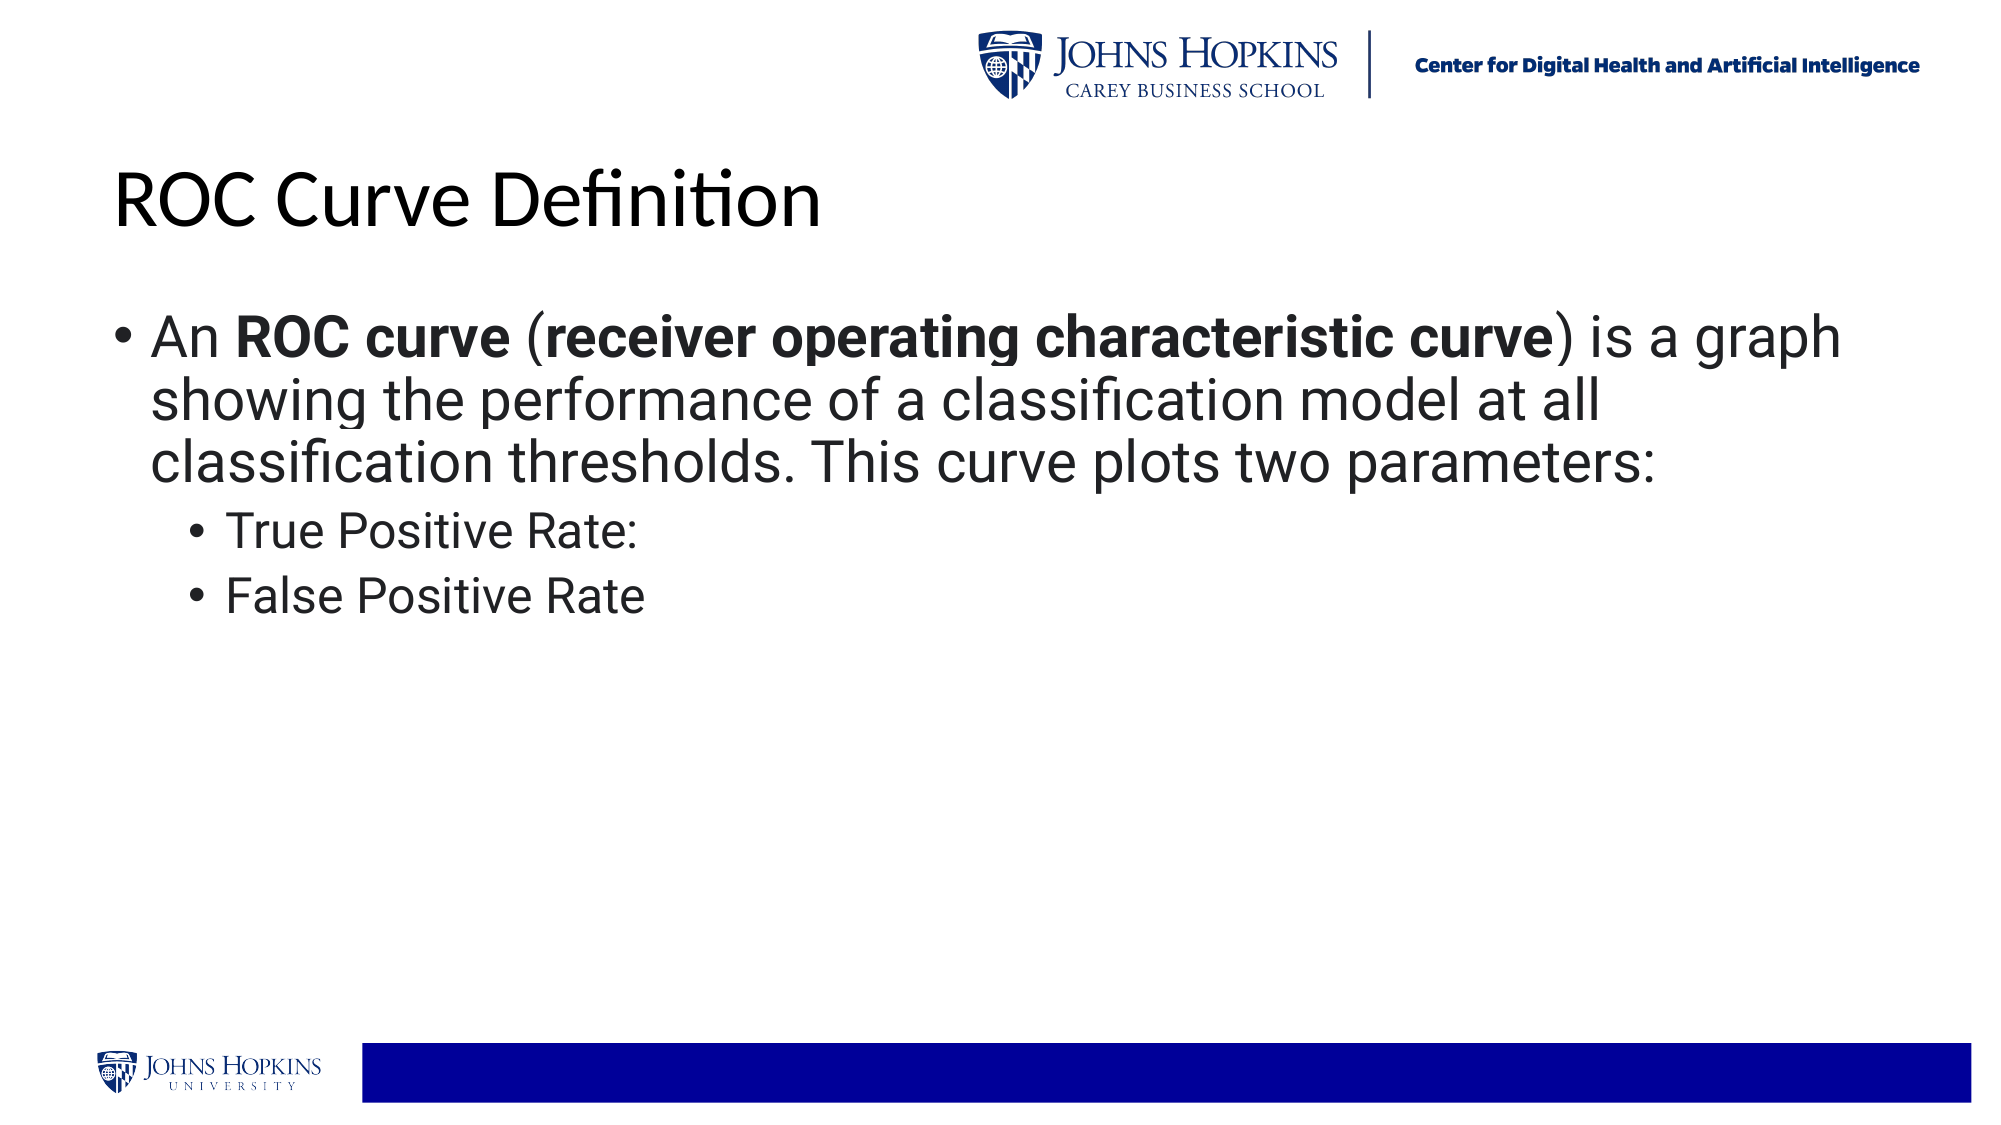

# ROC Curve Definition
An ROC curve (receiver operating characteristic curve) is a graph showing the performance of a classification model at all classification thresholds. This curve plots two parameters:
True Positive Rate:
False Positive Rate